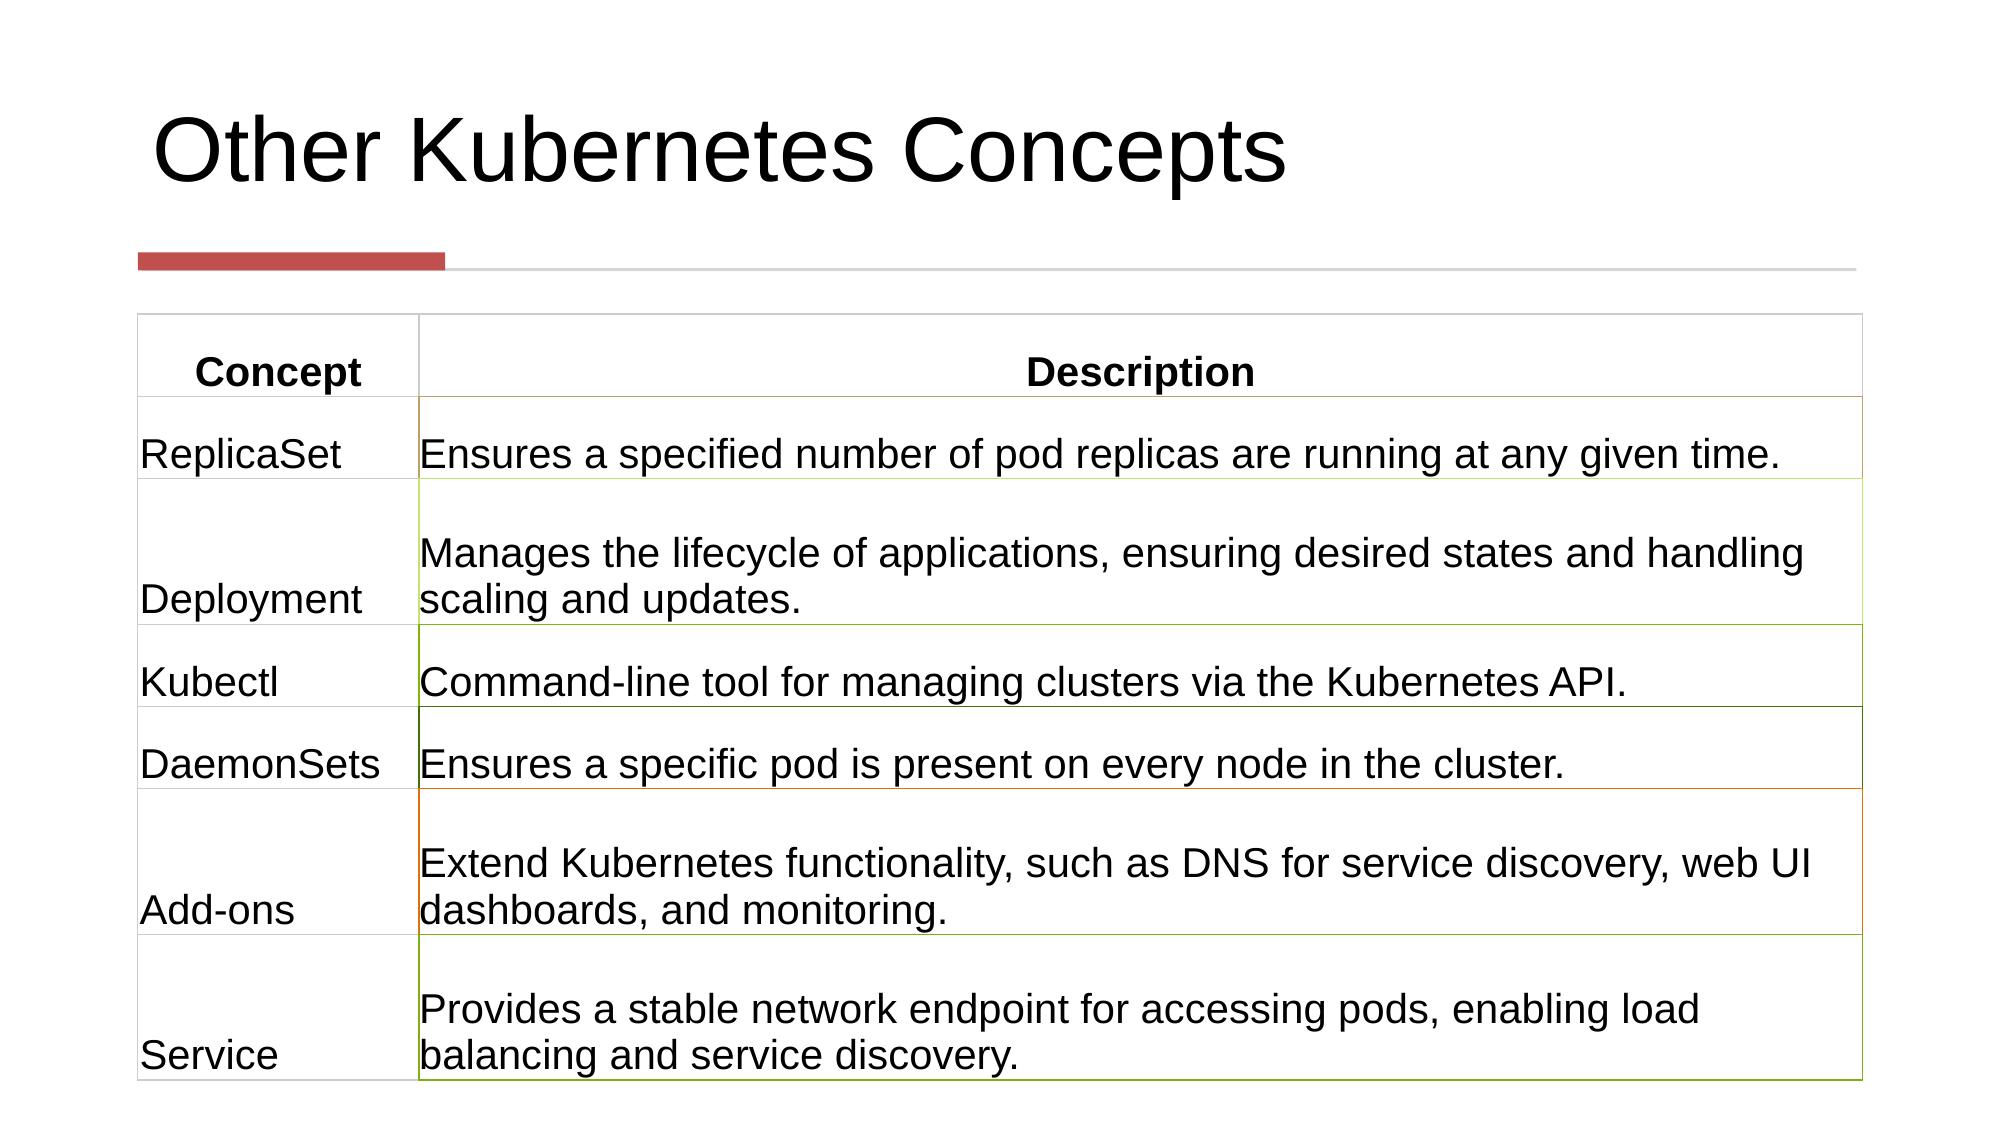

# Other Kubernetes Concepts

| Concept | Description |
| --- | --- |
| ReplicaSet | Ensures a specified number of pod replicas are running at any given time. |
| Deployment | Manages the lifecycle of applications, ensuring desired states and handling scaling and updates. |
| Kubectl | Command-line tool for managing clusters via the Kubernetes API. |
| DaemonSets | Ensures a specific pod is present on every node in the cluster. |
| Add-ons | Extend Kubernetes functionality, such as DNS for service discovery, web UI dashboards, and monitoring. |
| Service | Provides a stable network endpoint for accessing pods, enabling load balancing and service discovery. |